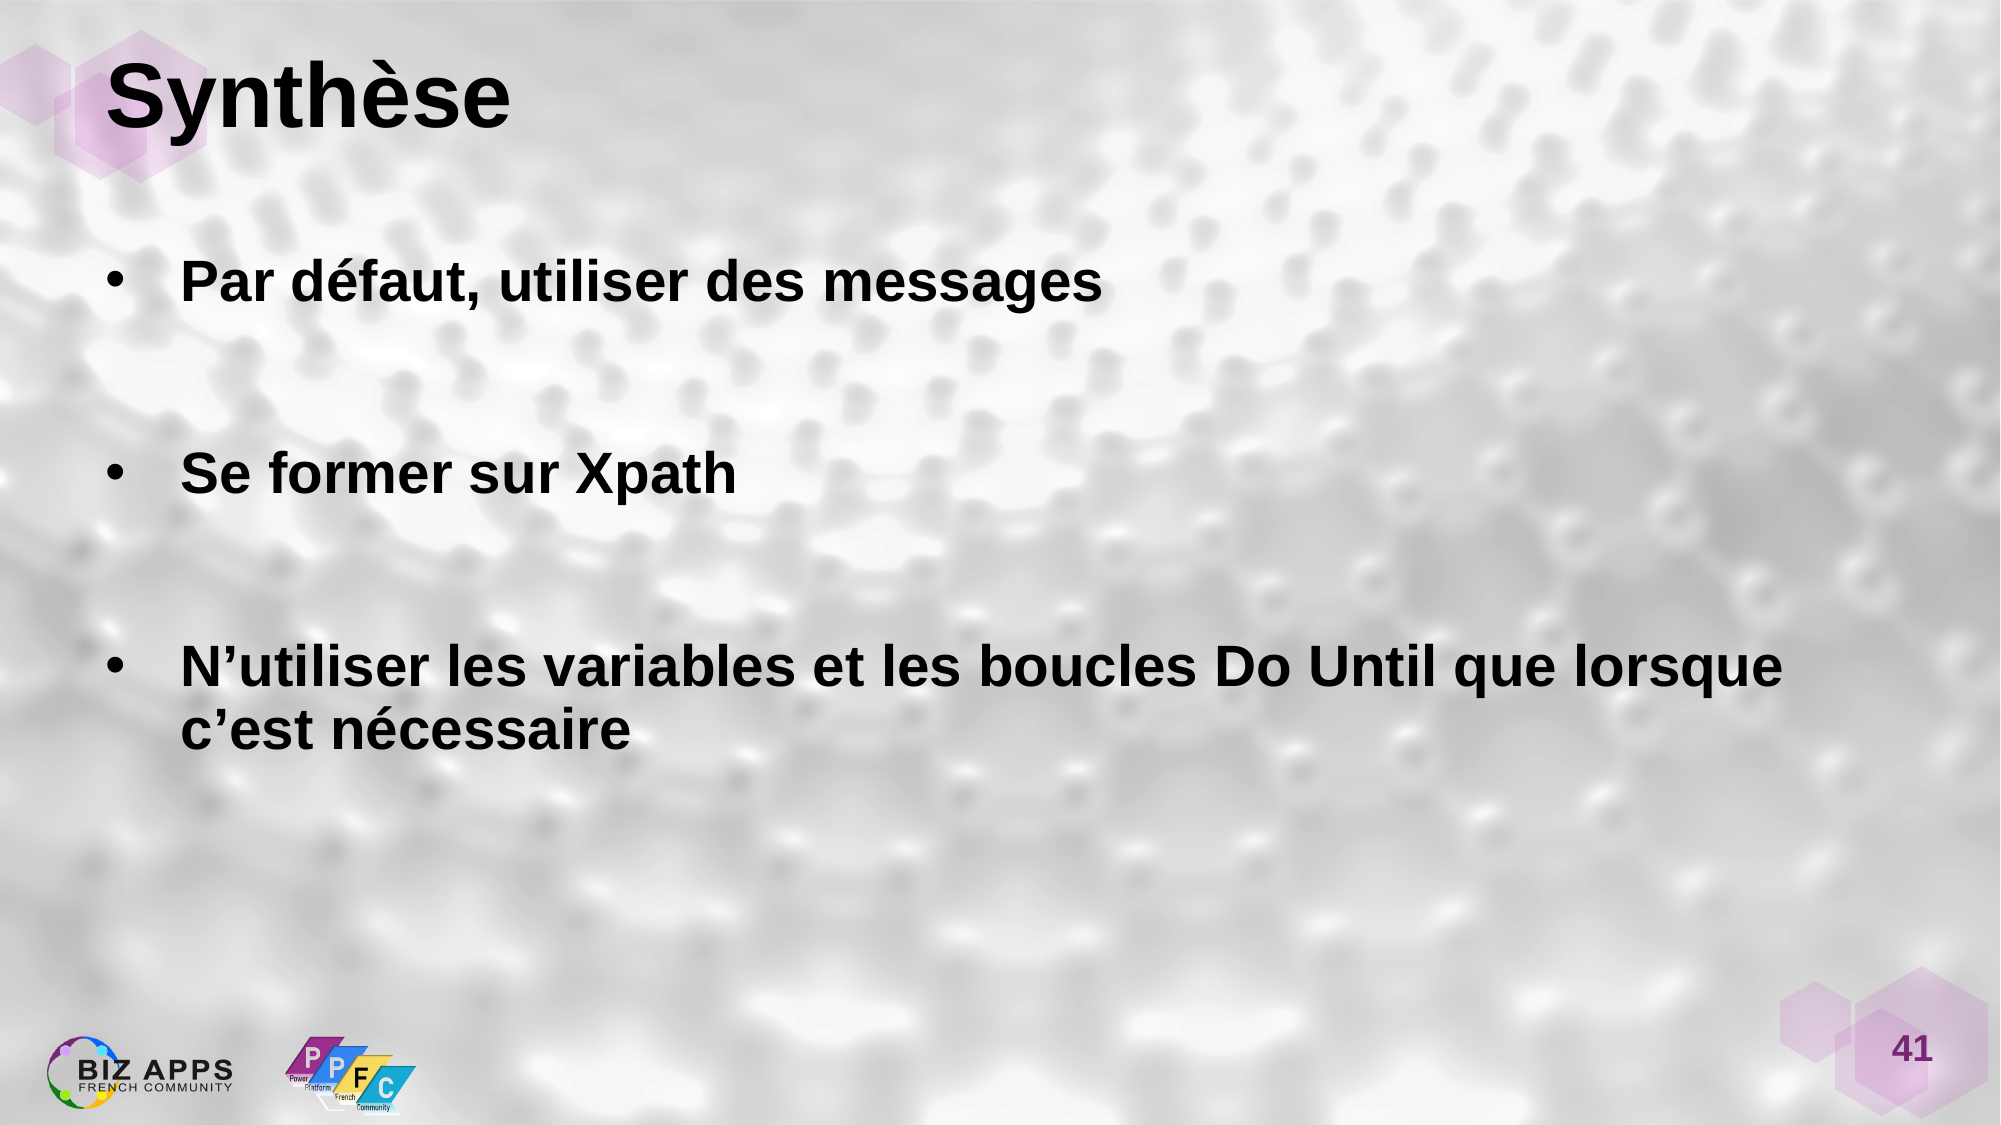

# Synthèse
Par défaut, utiliser des messages

Se former sur Xpath

N’utiliser les variables et les boucles Do Until que lorsque c’est nécessaire
41